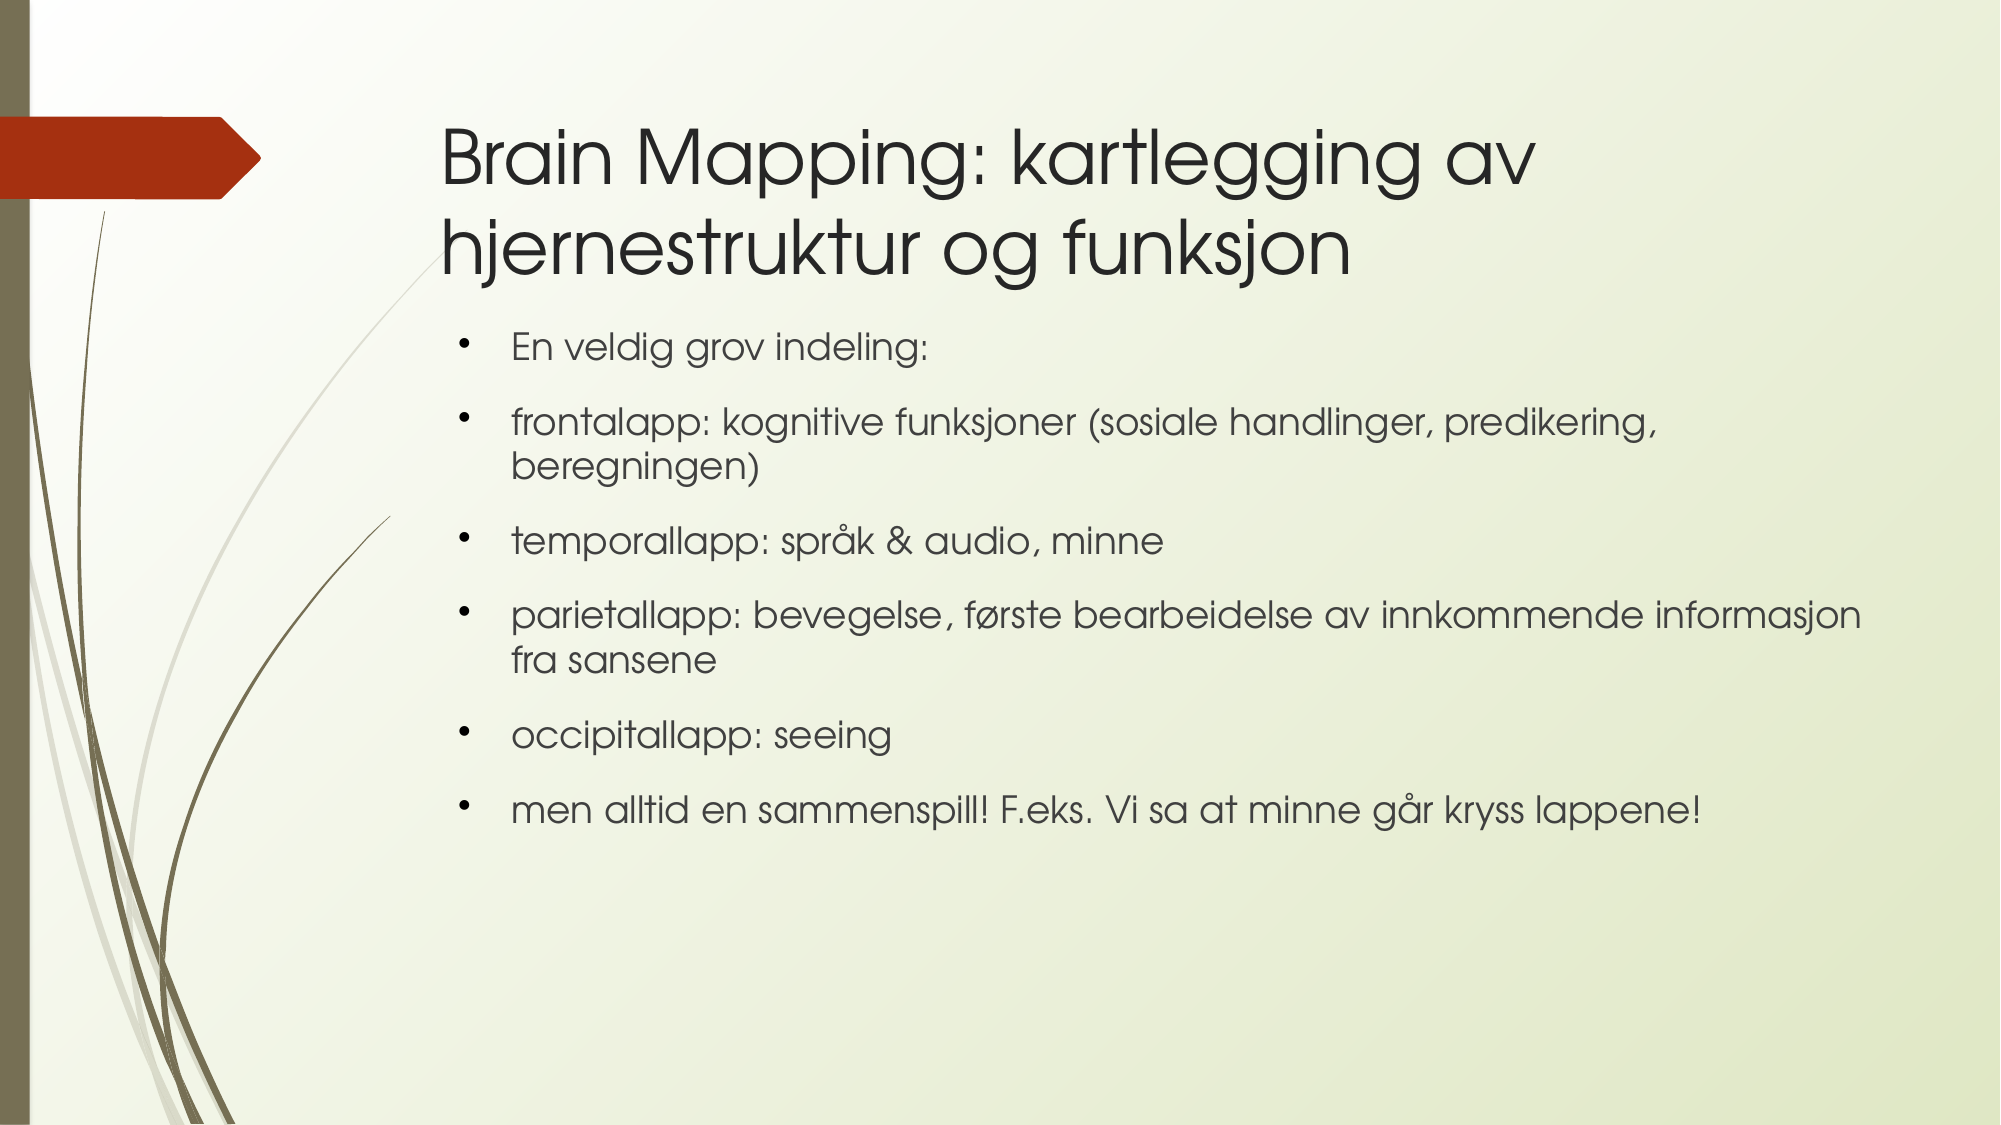

Brain Mapping: kartlegging av hjernestruktur og funksjon
En veldig grov indeling:
frontalapp: kognitive funksjoner (sosiale handlinger, predikering, beregningen)
temporallapp: språk & audio, minne
parietallapp: bevegelse, første bearbeidelse av innkommende informasjon fra sansene
occipitallapp: seeing
men alltid en sammenspill! F.eks. Vi sa at minne går kryss lappene!